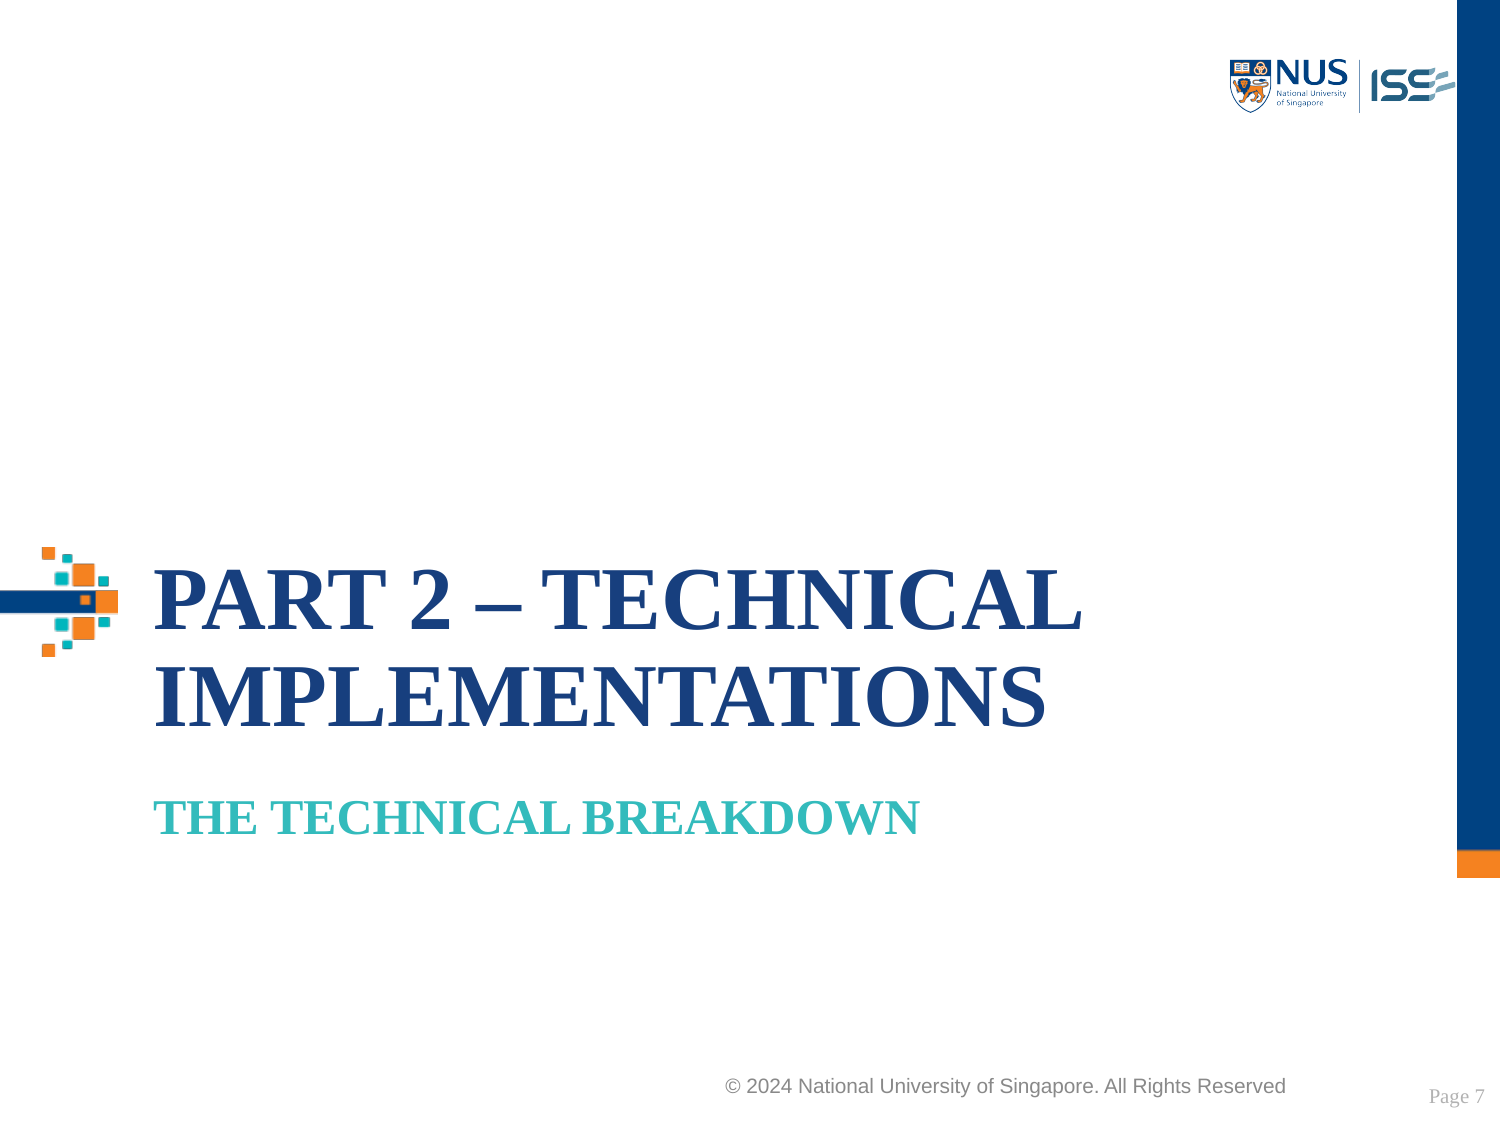

# Part 2 – Technical Implementations
The Technical Breakdown
Page 7